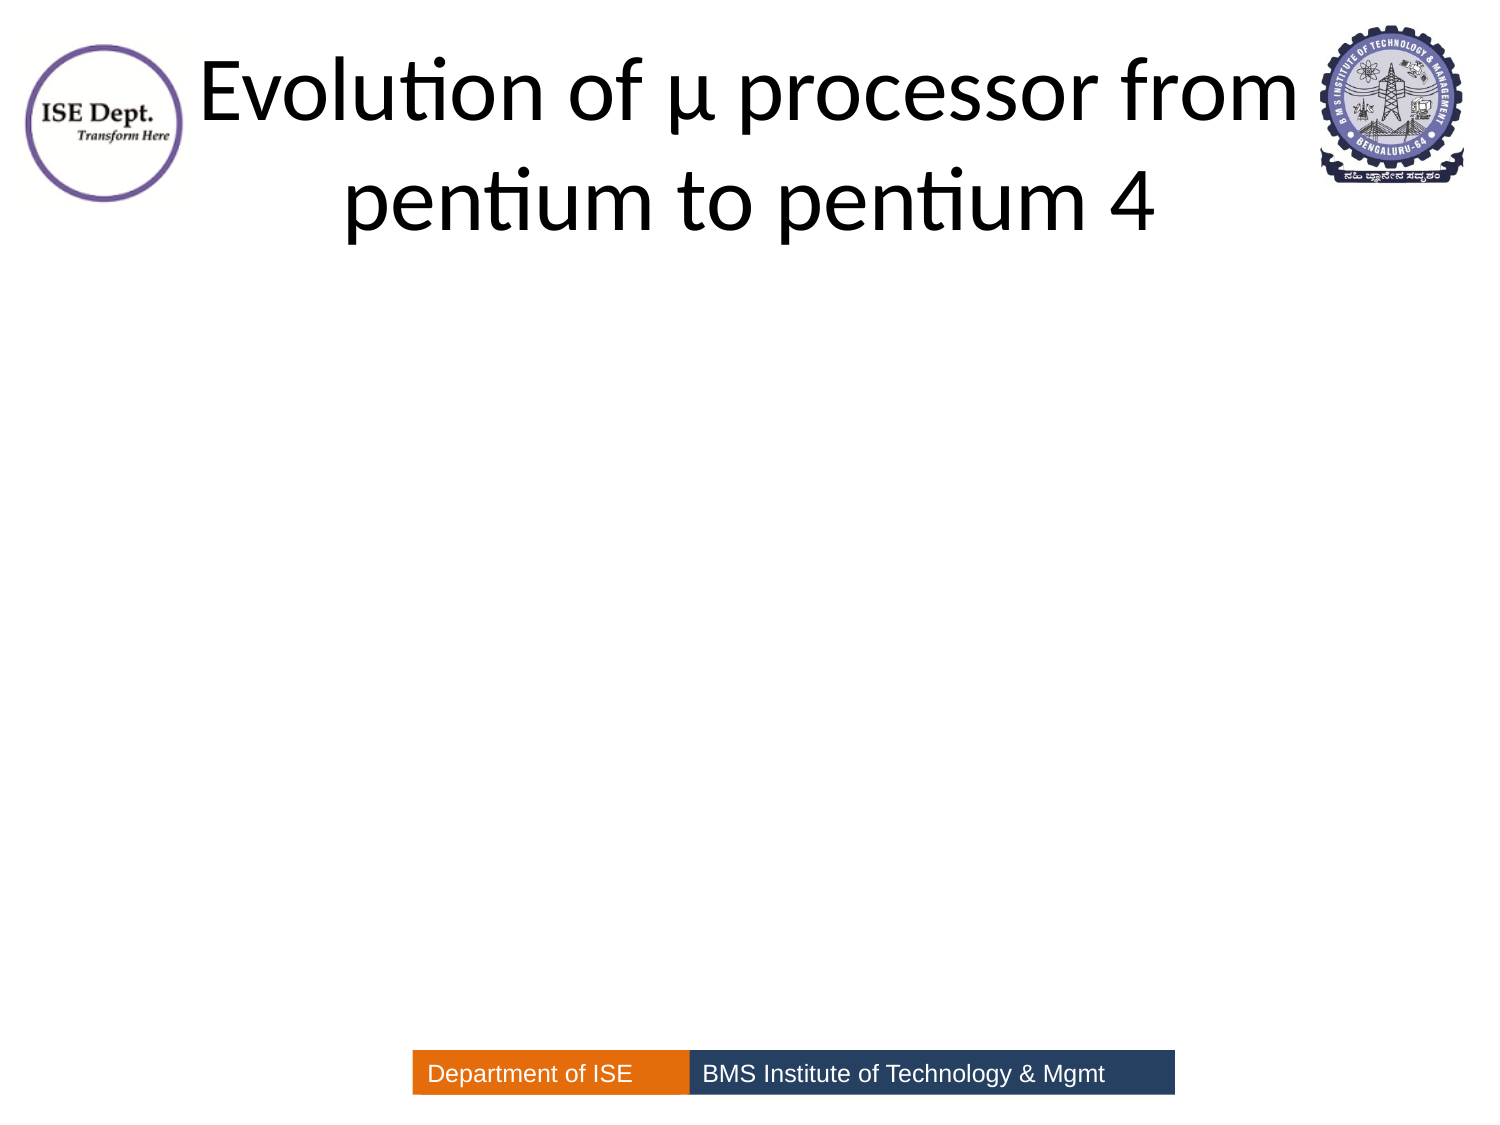

# Evolution of μ processor from pentium to pentium 4